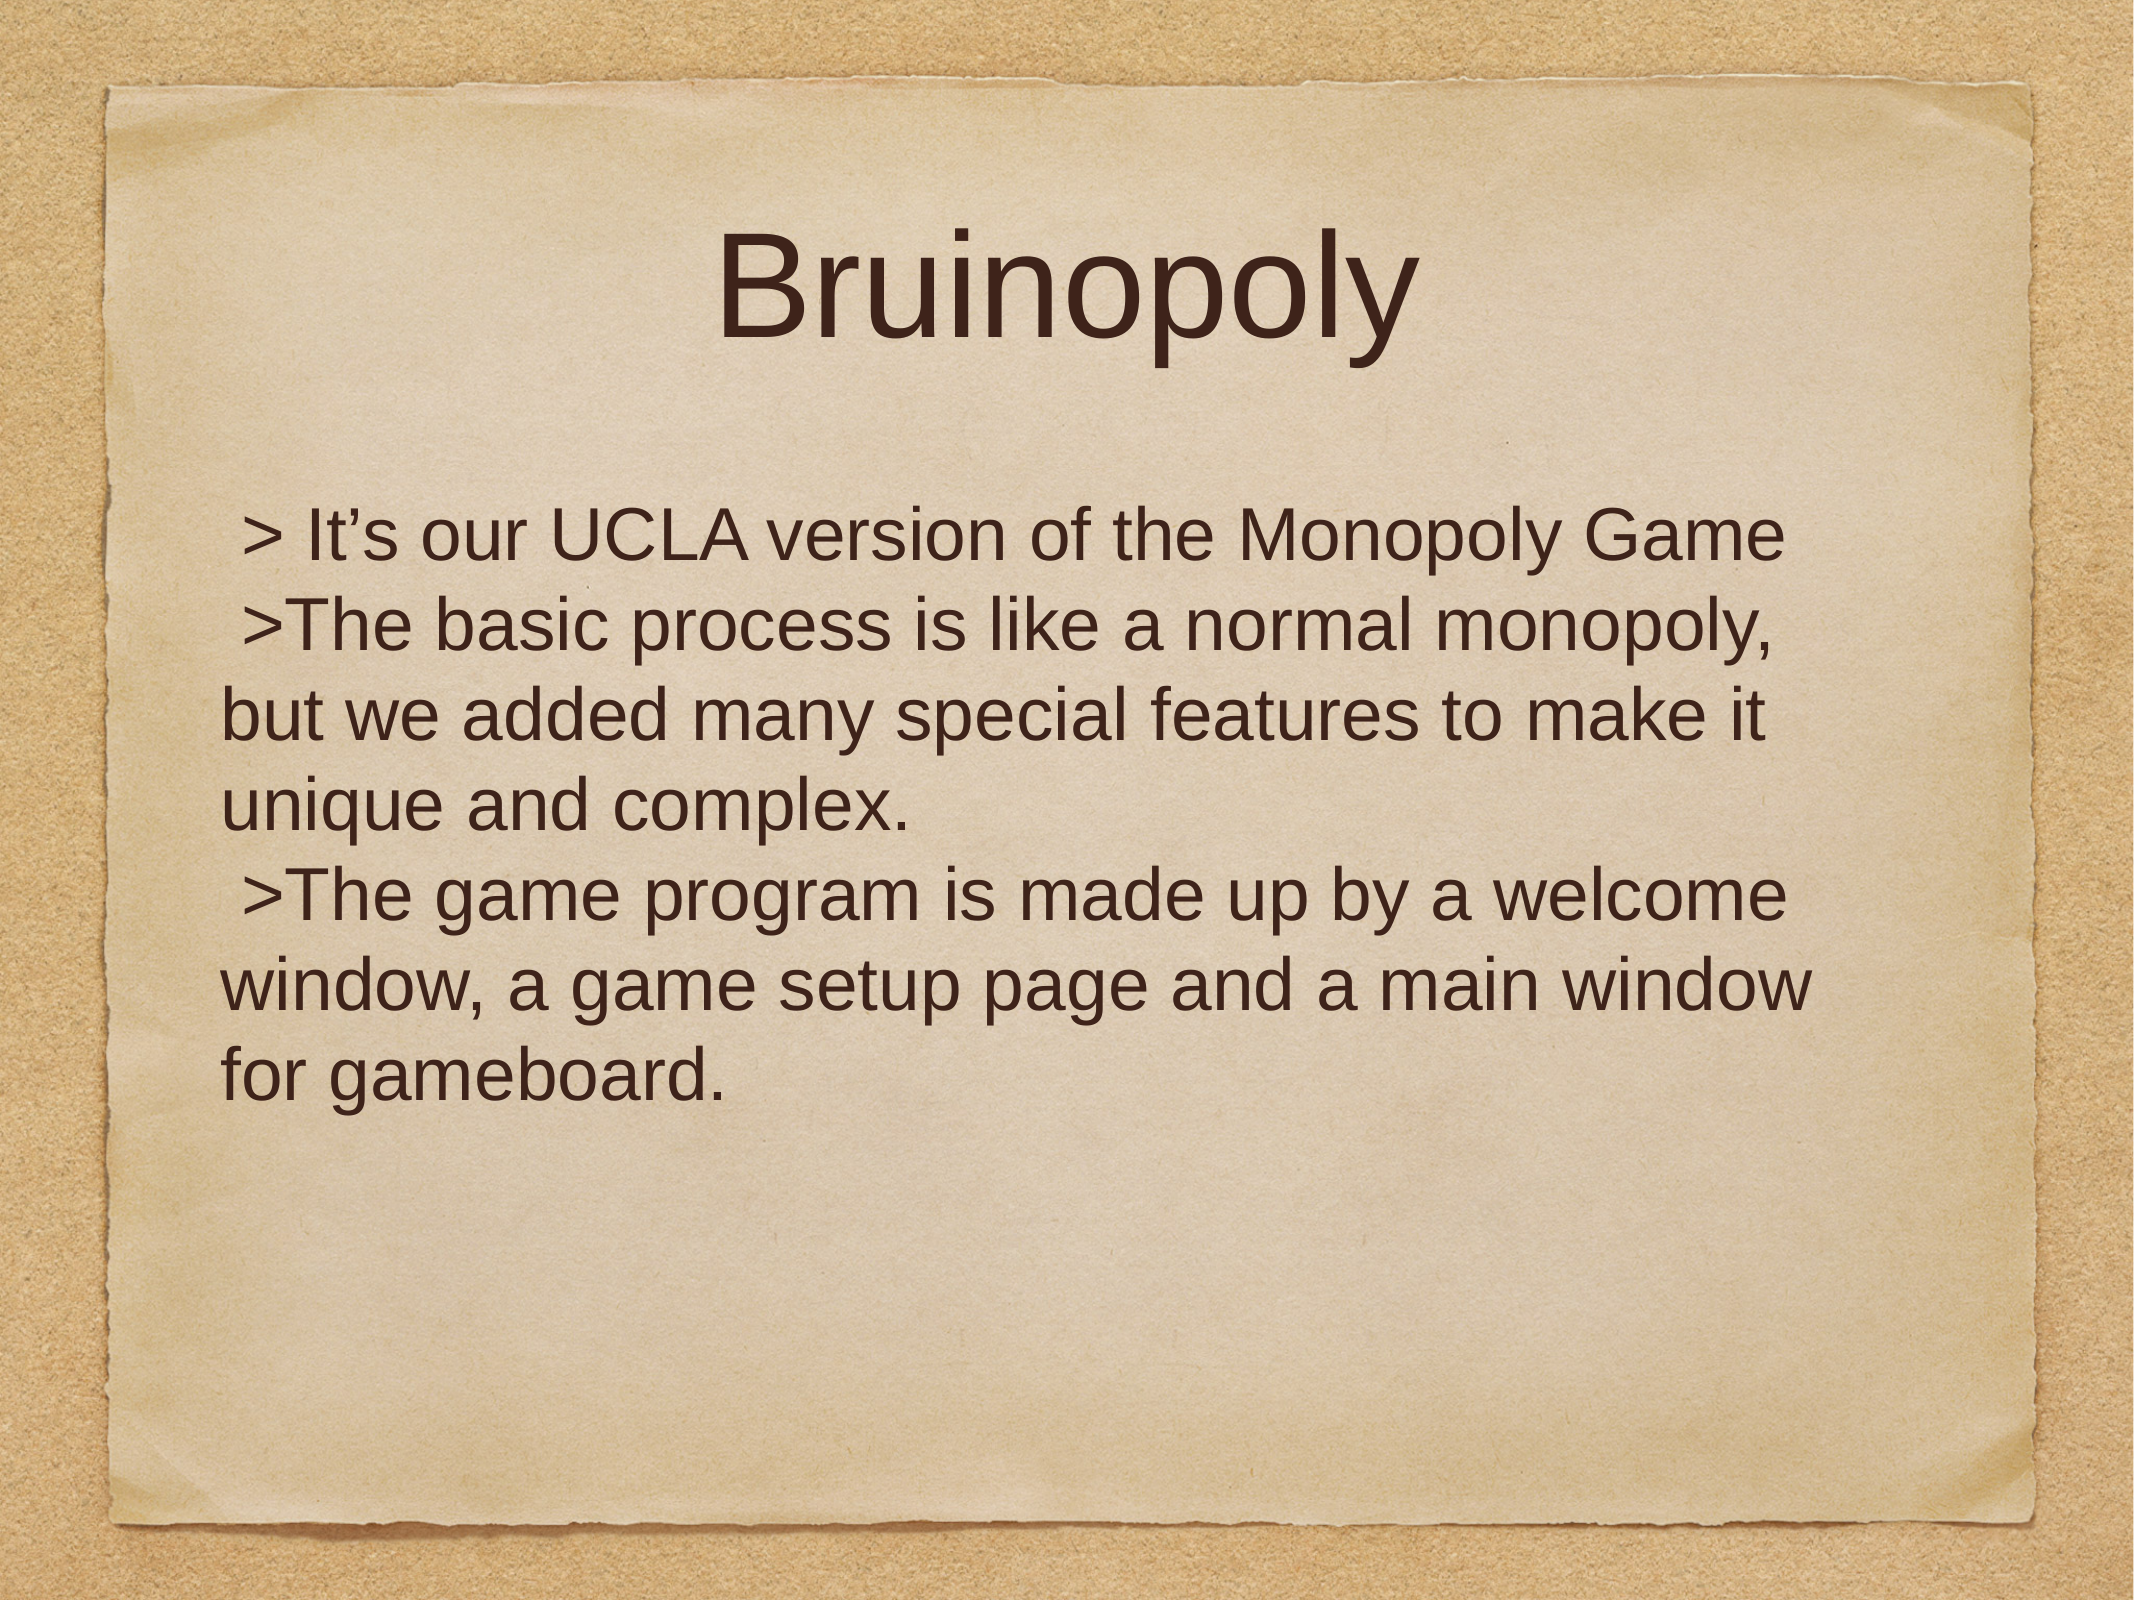

# Bruinopoly
 > It’s our UCLA version of the Monopoly Game
 >The basic process is like a normal monopoly, but we added many special features to make it unique and complex.
 >The game program is made up by a welcome window, a game setup page and a main window for gameboard.